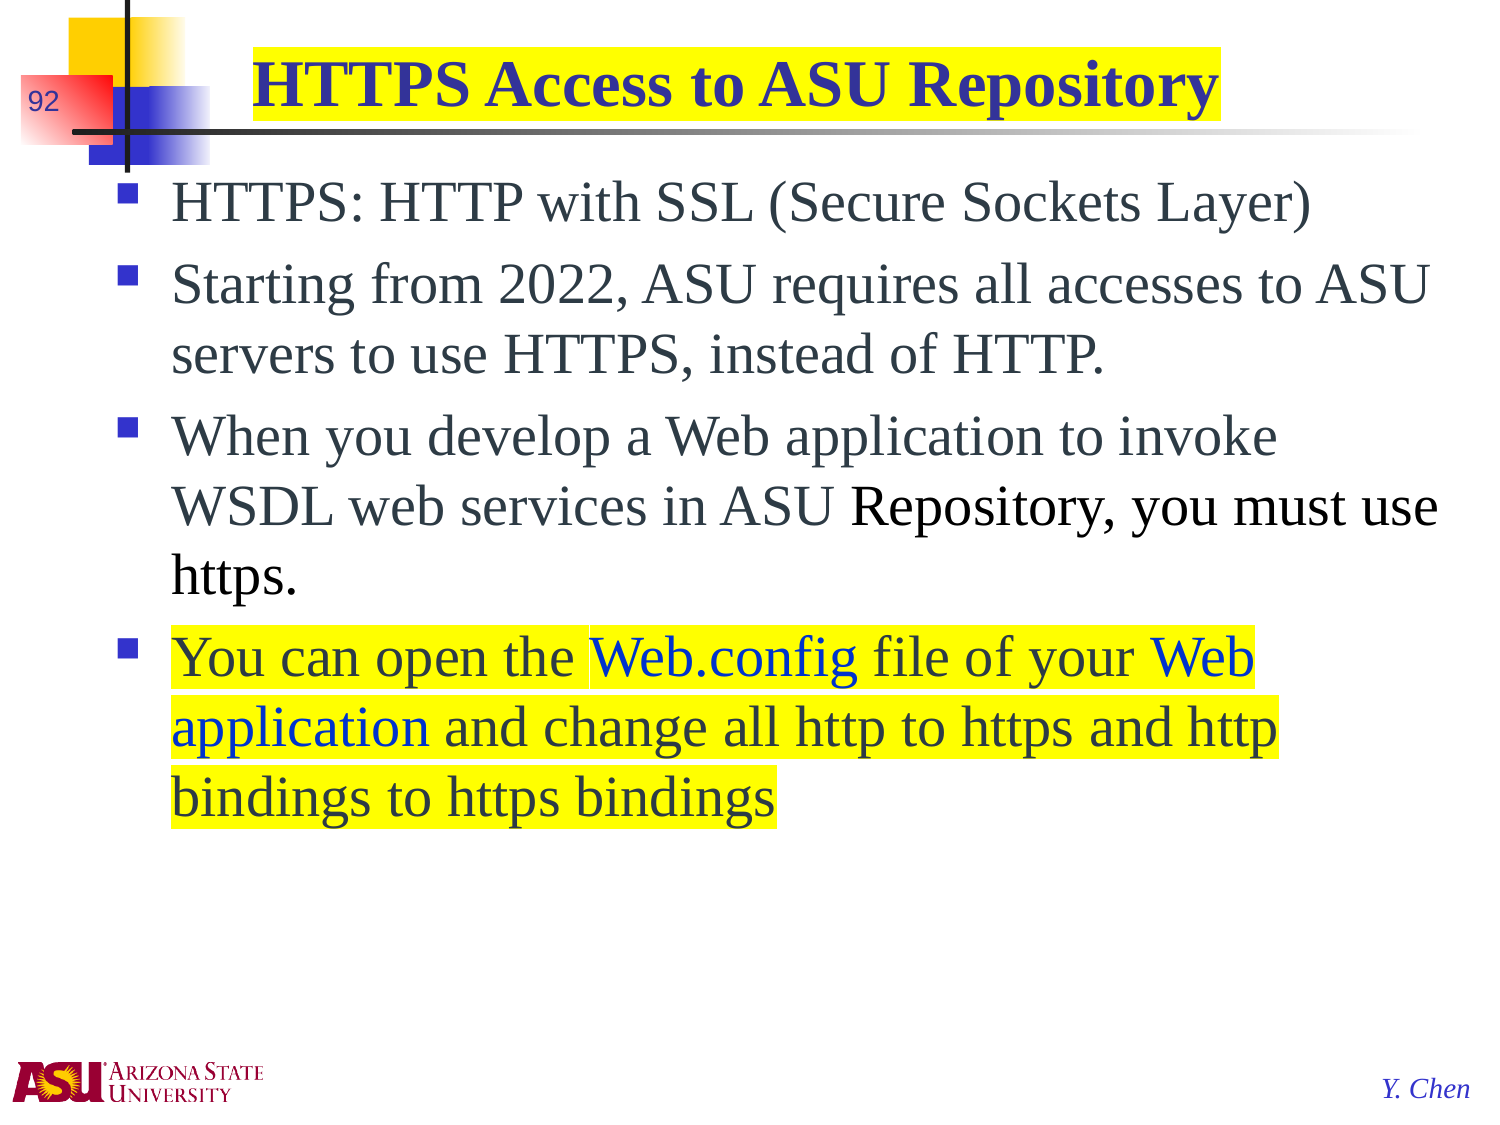

# HTTPS Access to ASU Repository
92
HTTPS: HTTP with SSL (Secure Sockets Layer)
Starting from 2022, ASU requires all accesses to ASU servers to use HTTPS, instead of HTTP.
When you develop a Web application to invoke WSDL web services in ASU Repository, you must use https.
You can open the Web.config file of your Web application and change all http to https and http bindings to https bindings